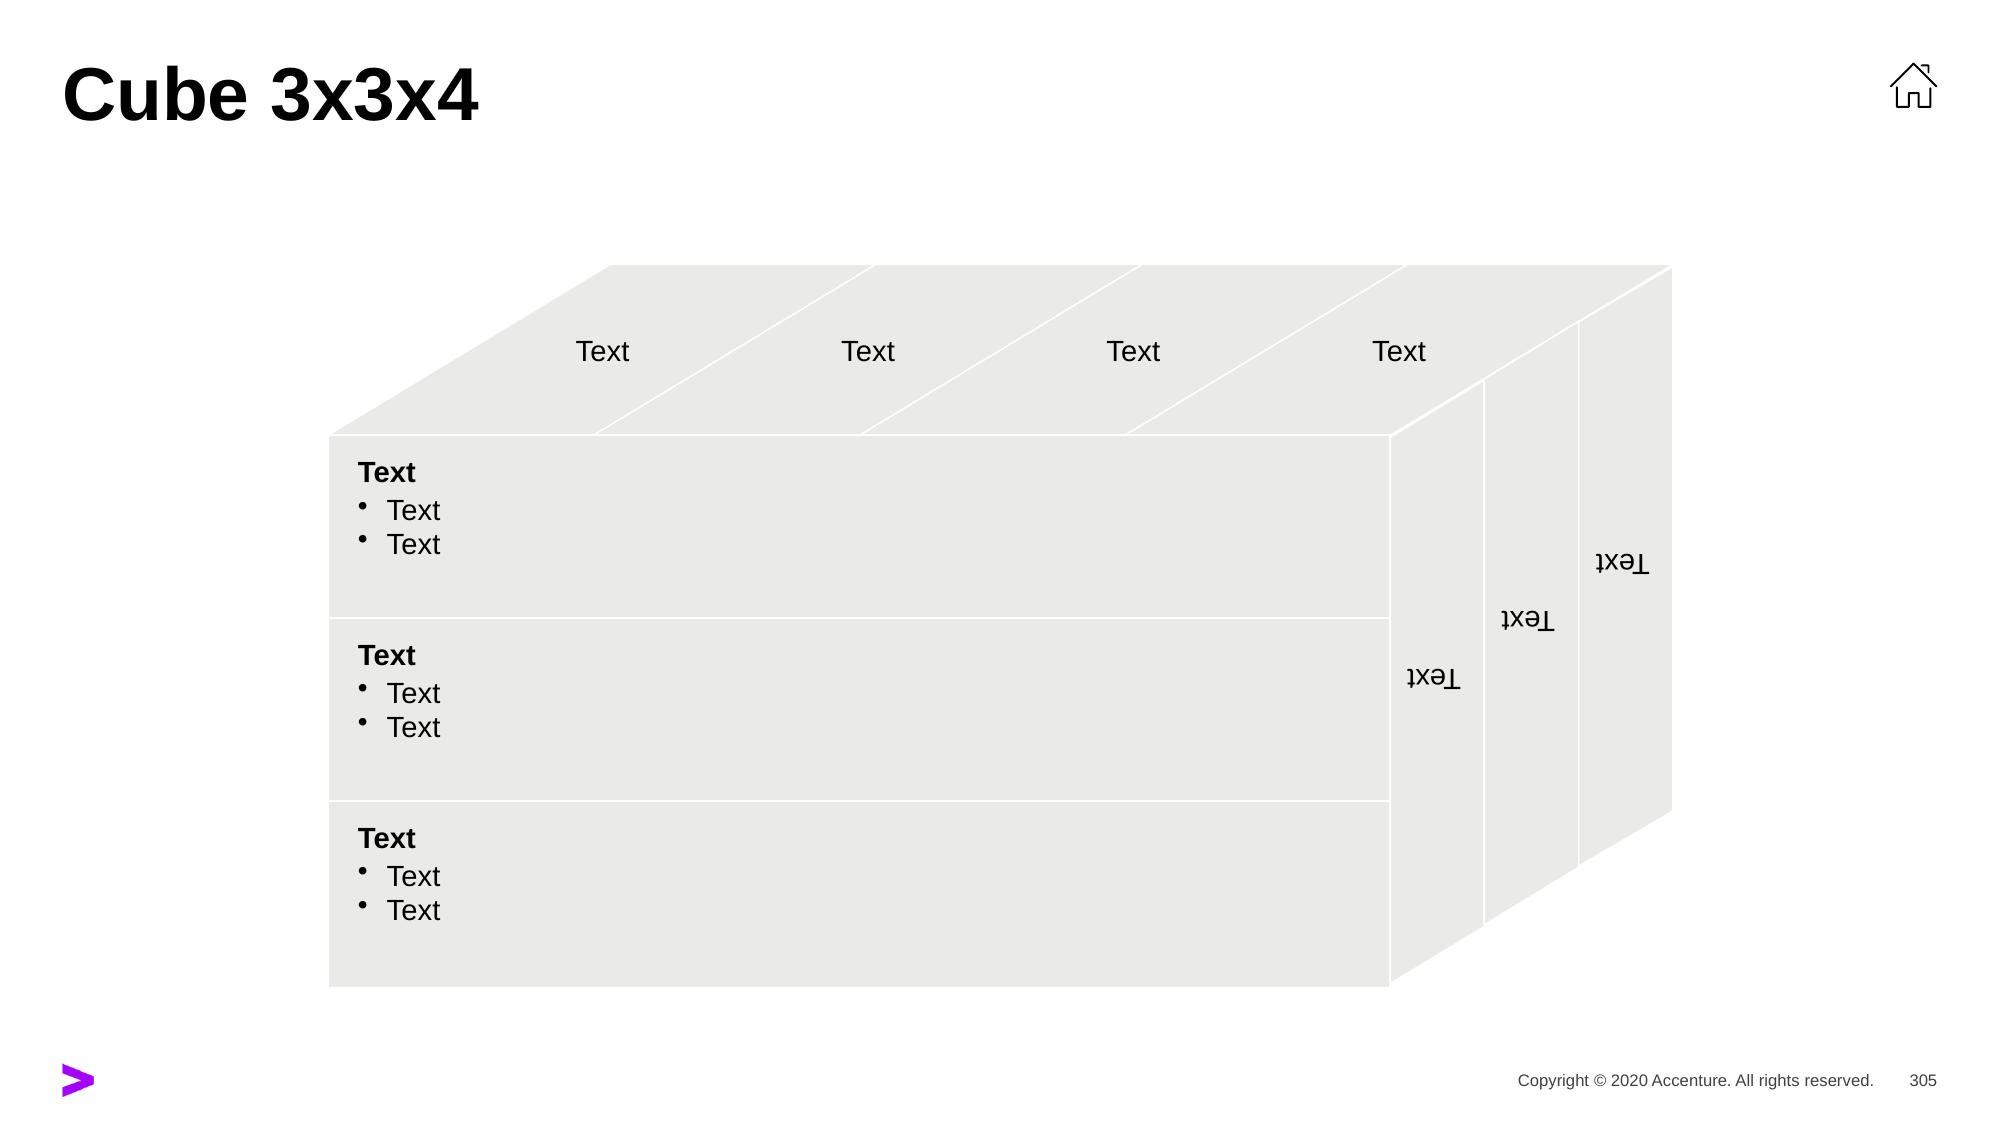

# Cube 3x3x4

Text
Text
Text
Text
Text
Text
Text
Text
Text
Text
Text
Text
Text
Text
Text
Text